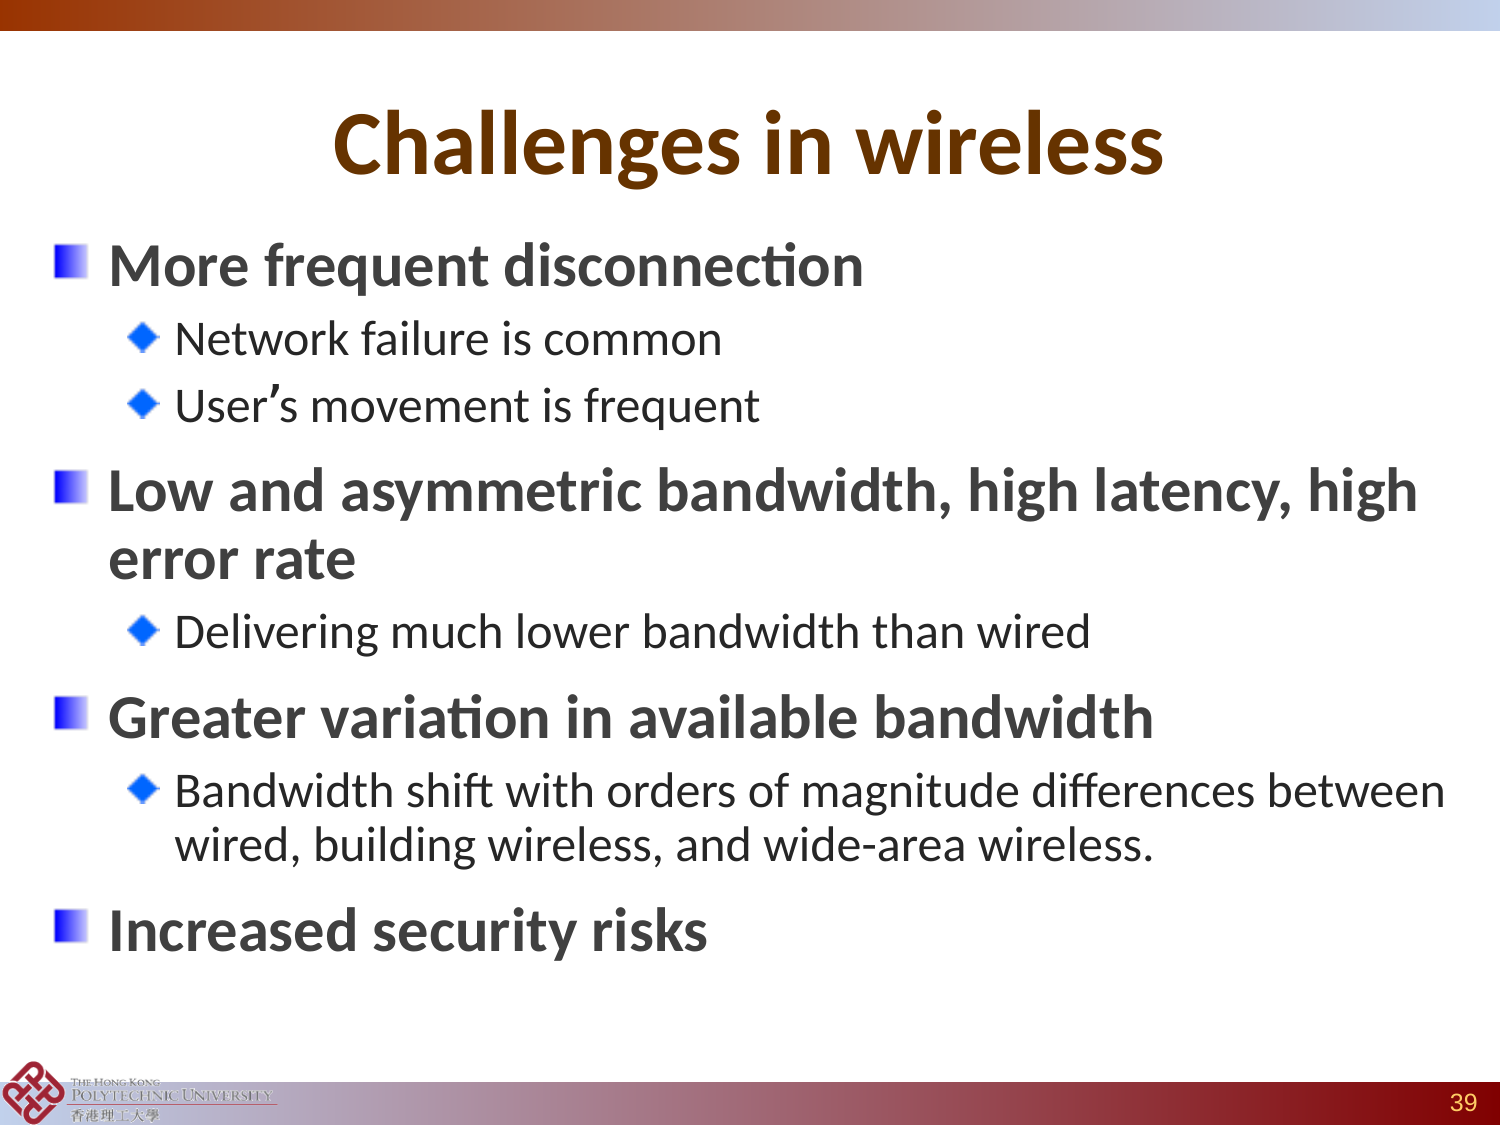

# Challenges in wireless
More frequent disconnection
Network failure is common
User’s movement is frequent
Low and asymmetric bandwidth, high latency, high error rate
Delivering much lower bandwidth than wired
Greater variation in available bandwidth
Bandwidth shift with orders of magnitude differences between wired, building wireless, and wide-area wireless.
Increased security risks